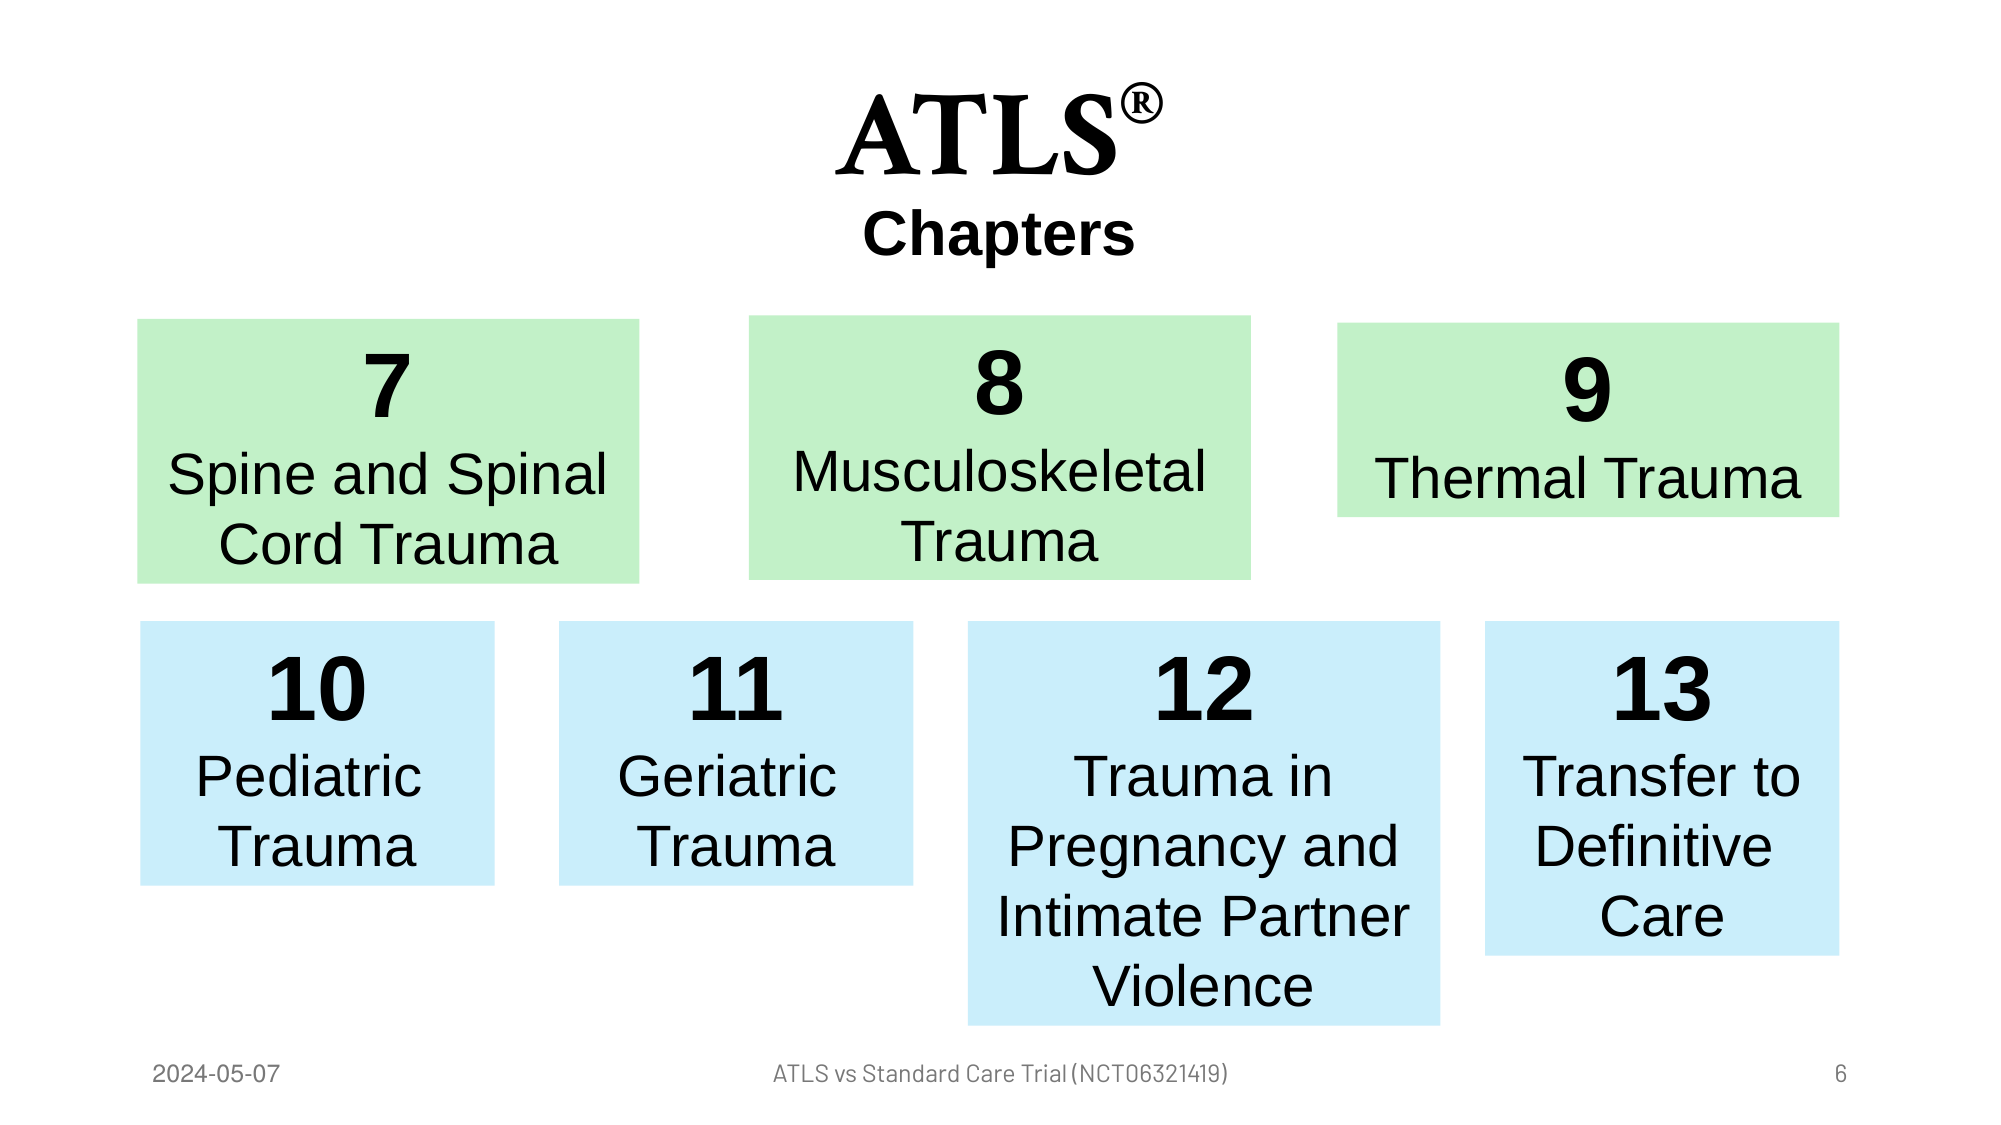

# ATLS® Chapters
8
Musculoskeletal Trauma
7
Spine and Spinal Cord Trauma
9
Thermal Trauma
10
Pediatric
Trauma
11
Geriatric
Trauma
12
Trauma in Pregnancy and Intimate Partner Violence
13
Transfer to Definitive
Care
2024-05-07
ATLS vs Standard Care Trial (NCT06321419)
6